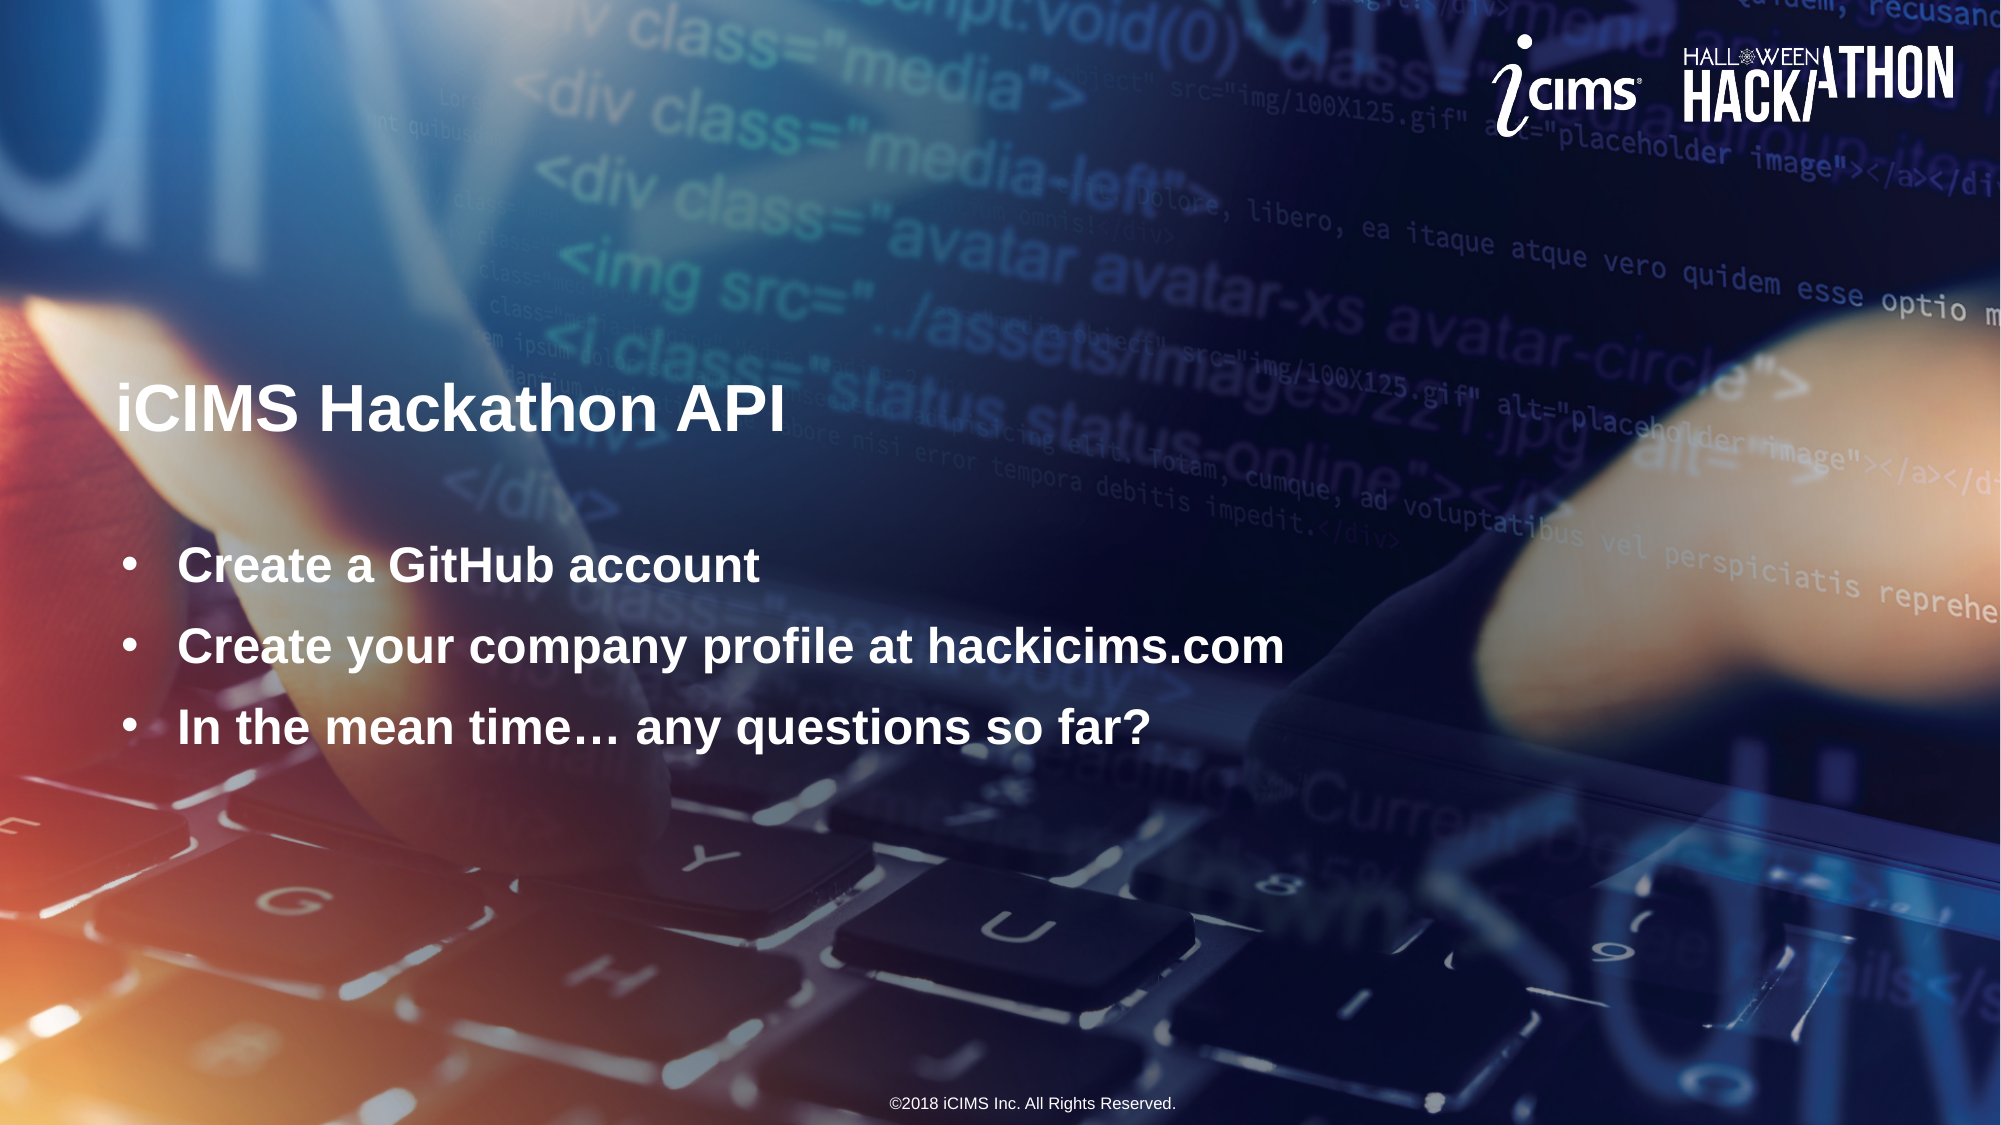

# iCIMS Hackathon API
Create a GitHub account
Create your company profile at hackicims.com
In the mean time… any questions so far?